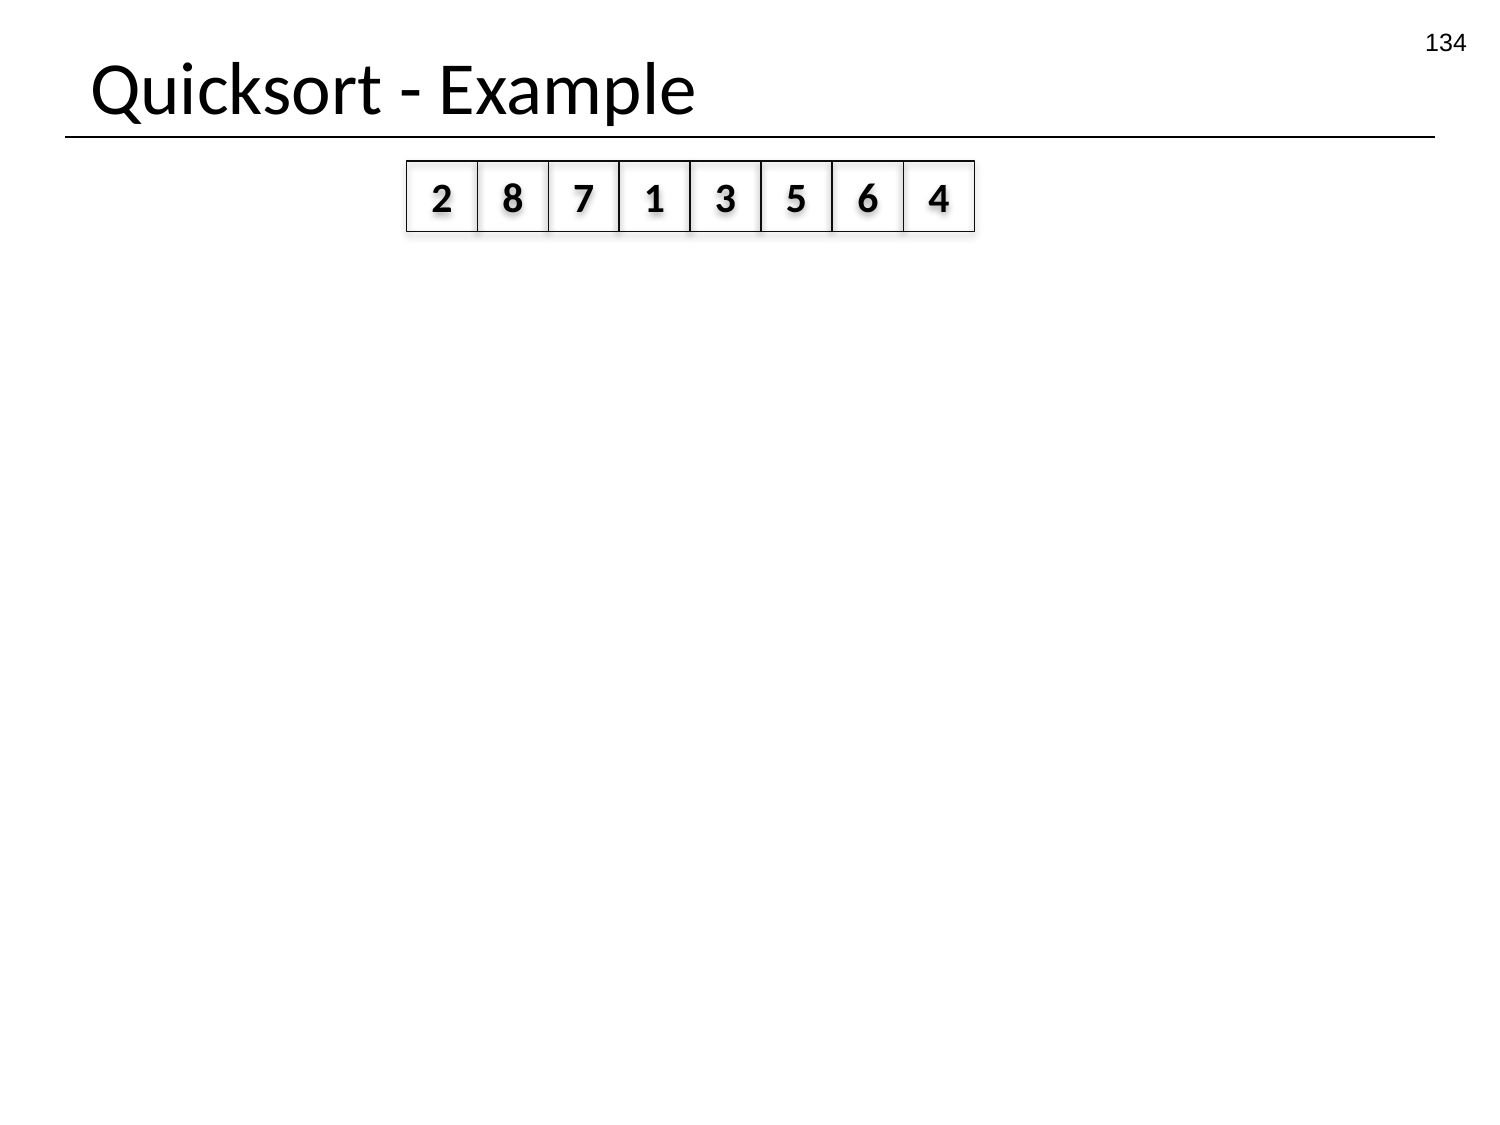

134
# Quicksort - Example

2
8
7
1
3
5
6
4